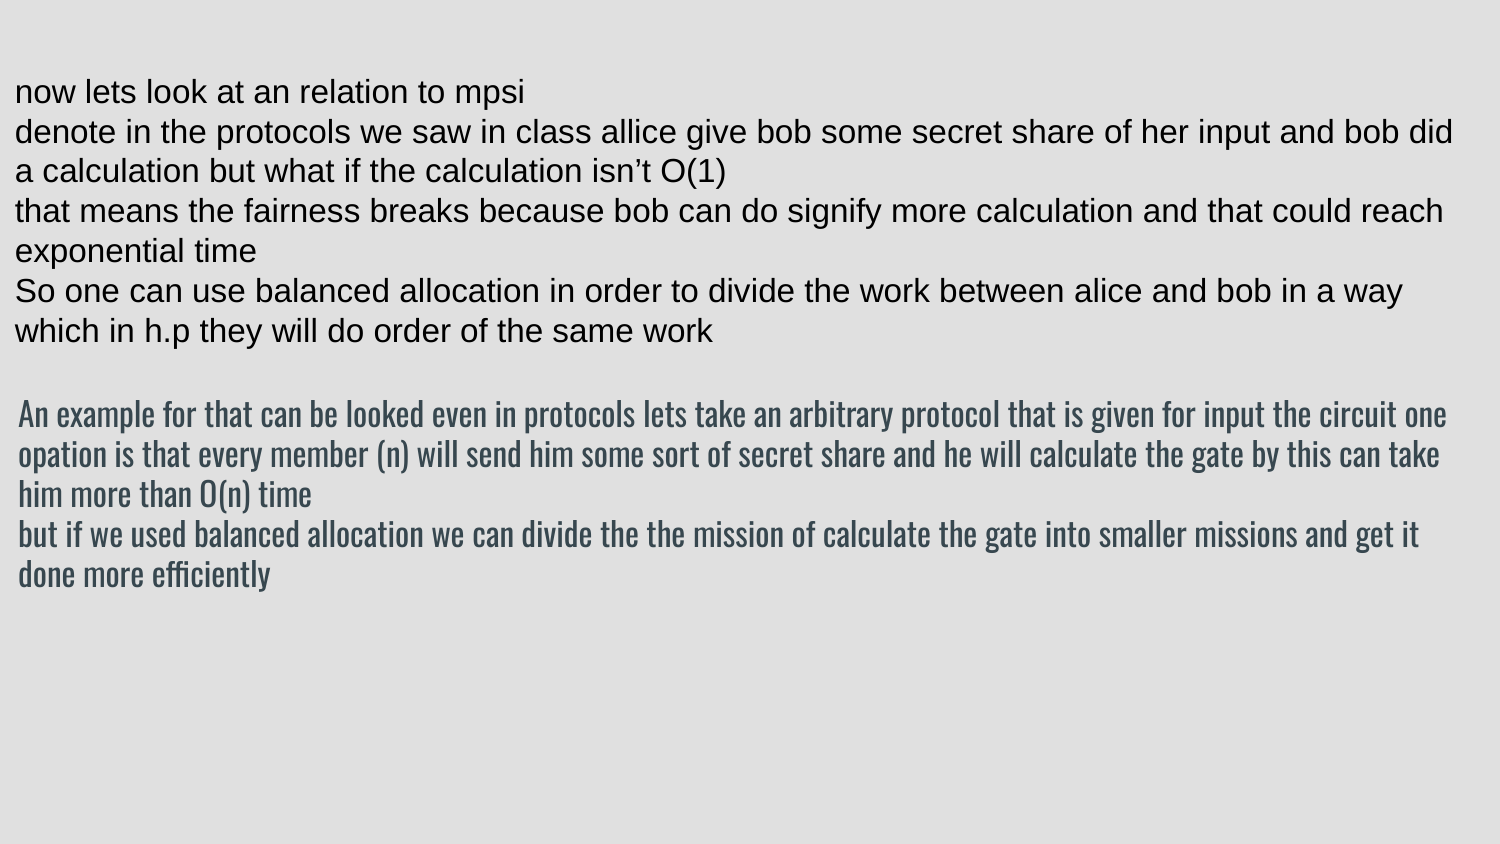

now lets look at an relation to mpsi
denote in the protocols we saw in class allice give bob some secret share of her input and bob did a calculation but what if the calculation isn’t O(1)
that means the fairness breaks because bob can do signify more calculation and that could reach exponential time
So one can use balanced allocation in order to divide the work between alice and bob in a way which in h.p they will do order of the same work
# An example for that can be looked even in protocols lets take an arbitrary protocol that is given for input the circuit one opation is that every member (n) will send him some sort of secret share and he will calculate the gate by this can take him more than O(n) time but if we used balanced allocation we can divide the the mission of calculate the gate into smaller missions and get it done more efficiently